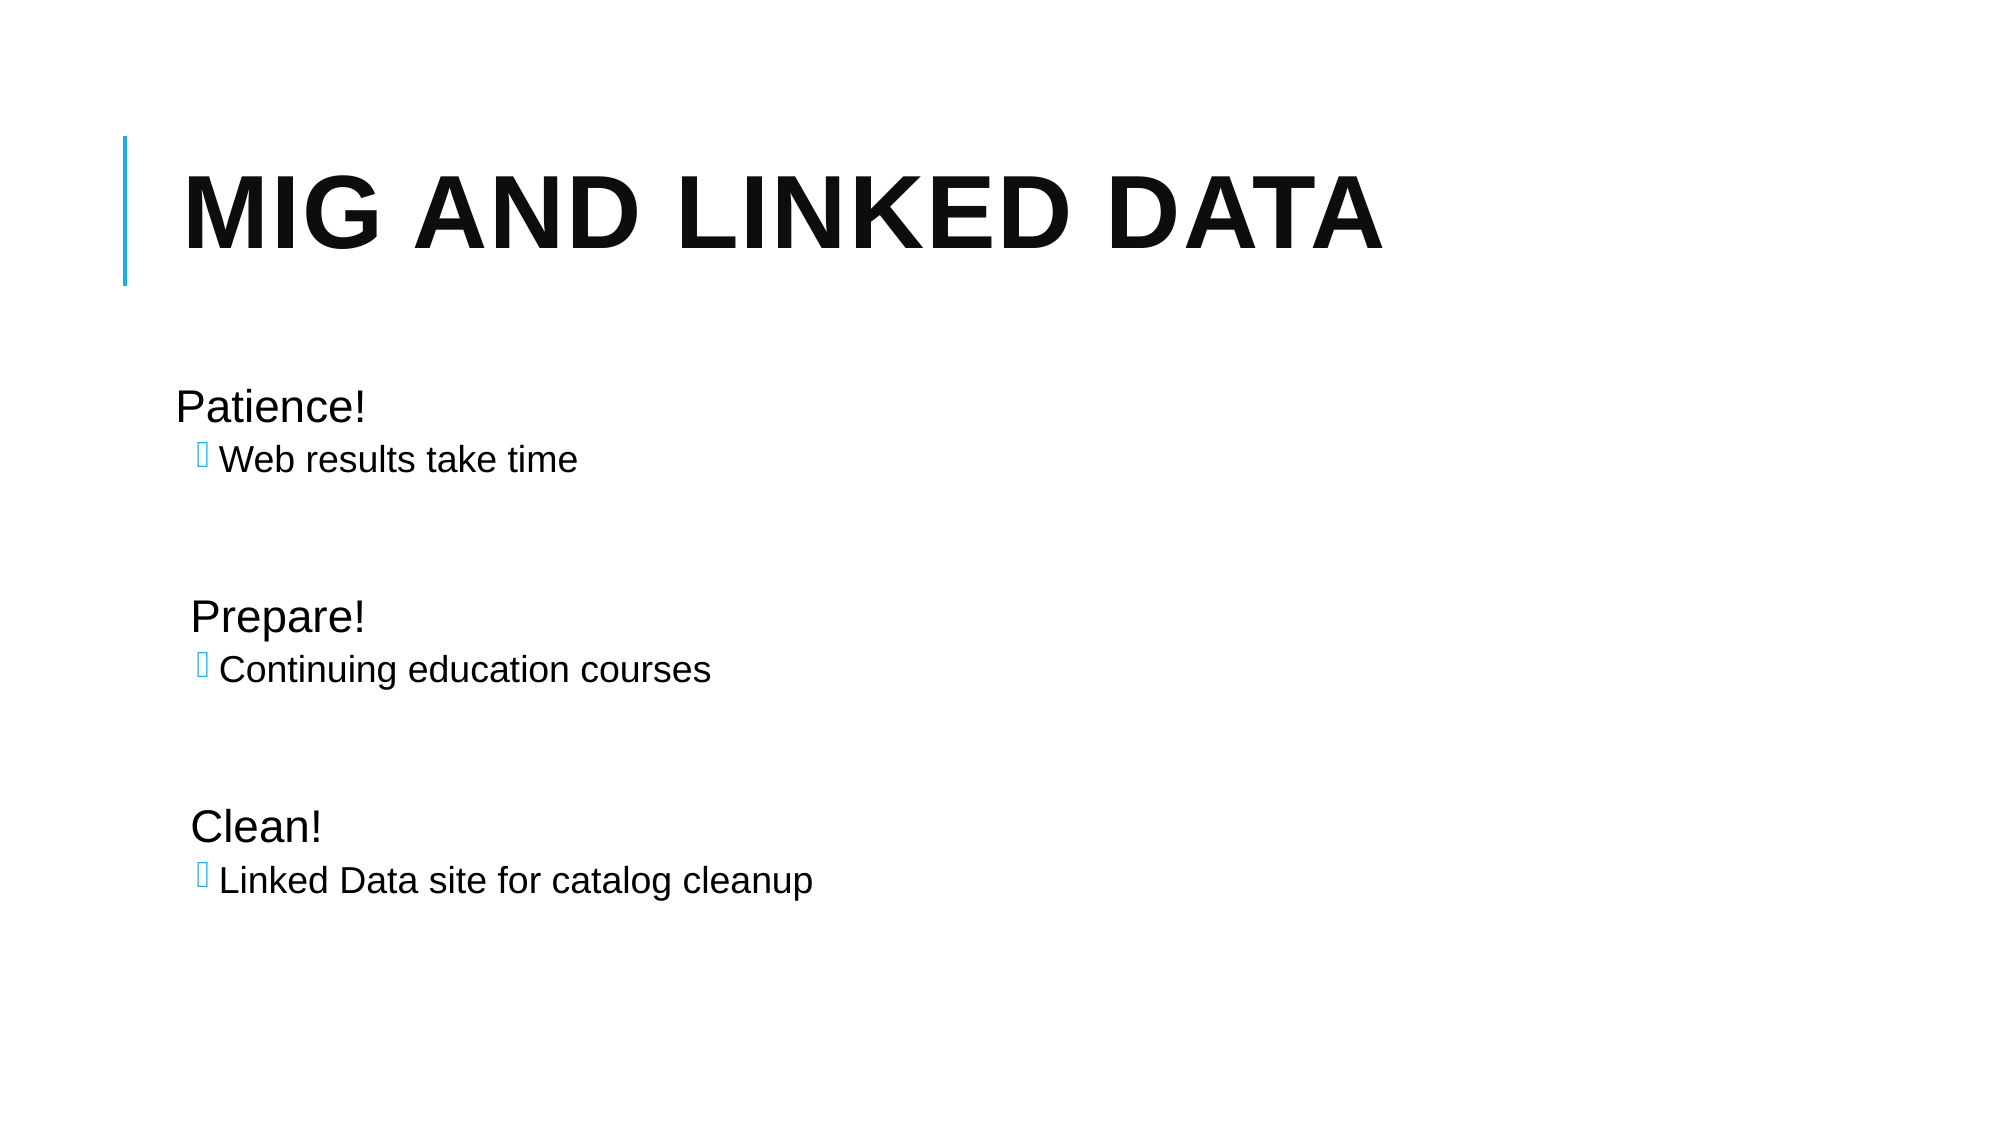

# MIG and Linked Data
Patience!
Web results take time

Prepare!
Continuing education courses

Clean!
Linked Data site for catalog cleanup